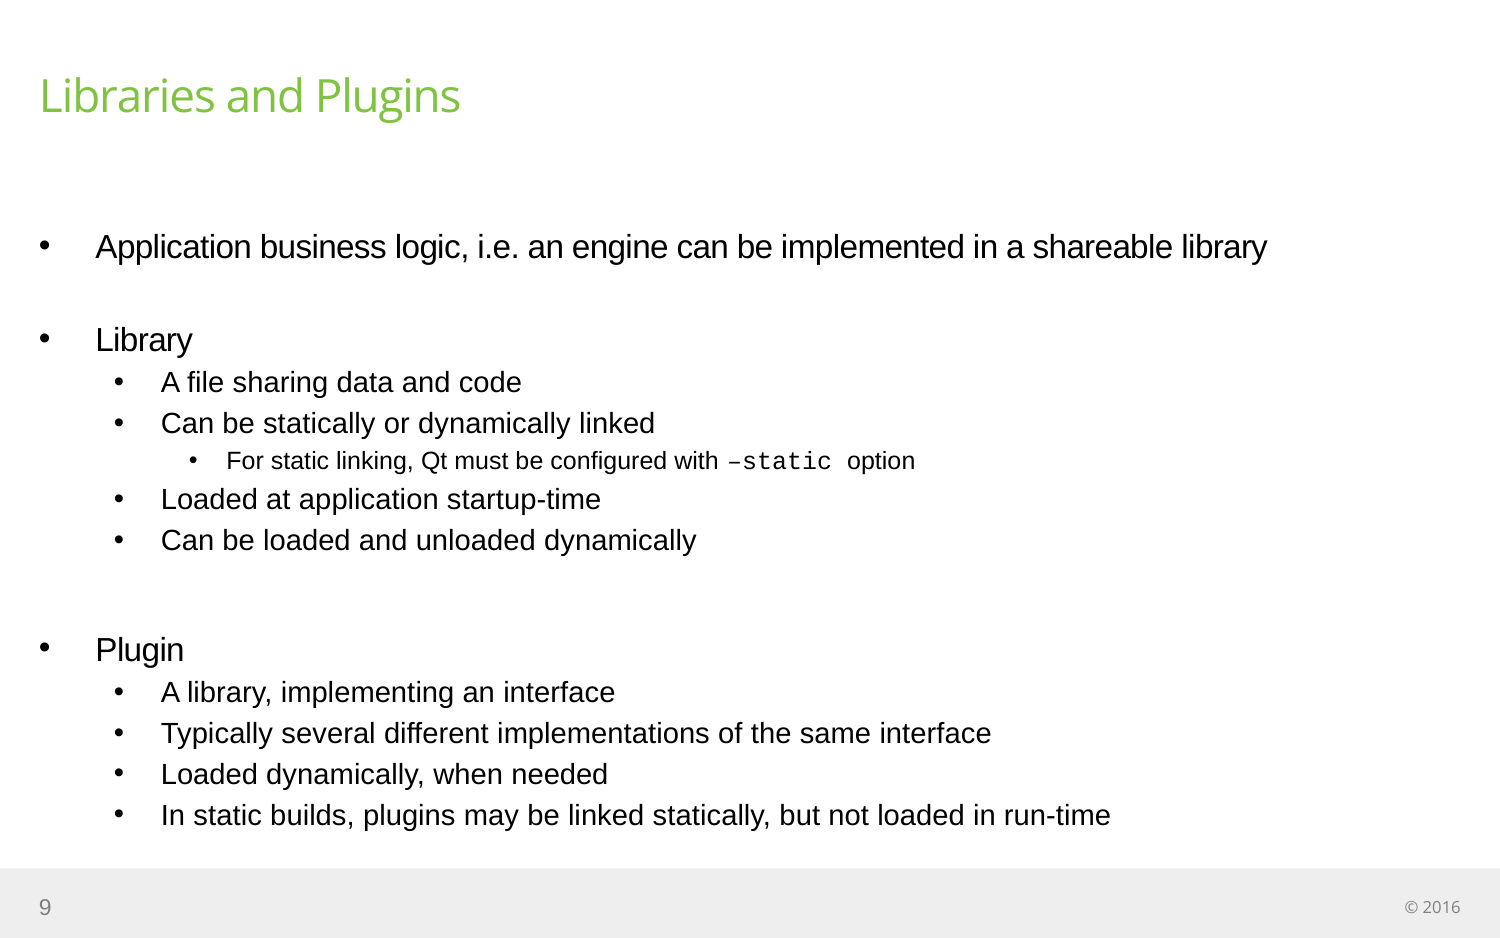

# Libraries and Plugins
Application business logic, i.e. an engine can be implemented in a shareable library

Library
A file sharing data and code
Can be statically or dynamically linked
For static linking, Qt must be configured with –static option
Loaded at application startup-time
Can be loaded and unloaded dynamically

Plugin
A library, implementing an interface
Typically several different implementations of the same interface
Loaded dynamically, when needed
In static builds, plugins may be linked statically, but not loaded in run-time

9
© 2016